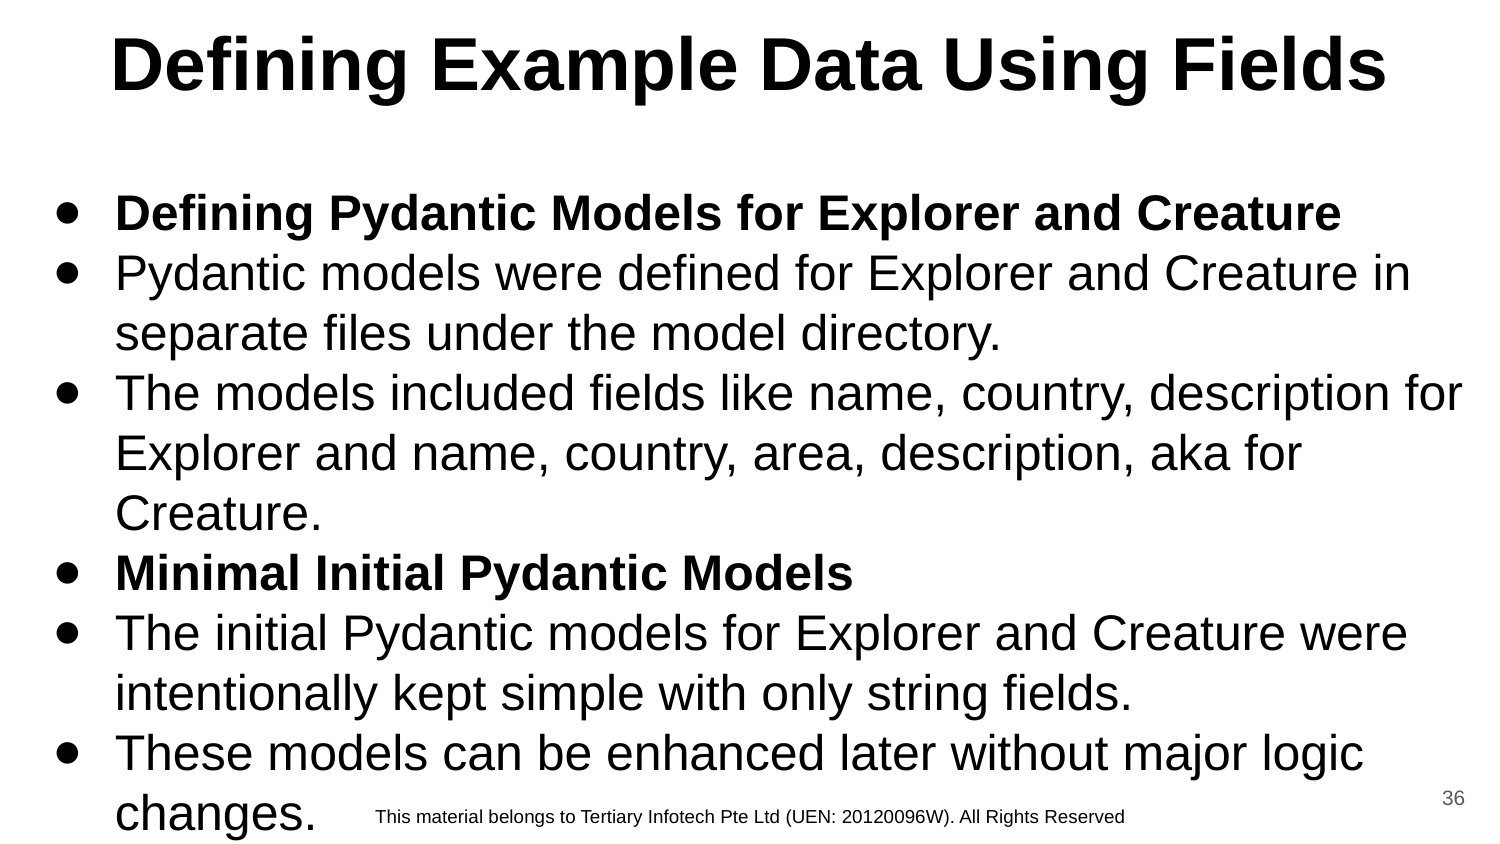

# Defining Example Data Using Fields

Defining Pydantic Models for Explorer and Creature
Pydantic models were defined for Explorer and Creature in separate files under the model directory.
The models included fields like name, country, description for Explorer and name, country, area, description, aka for Creature.
Minimal Initial Pydantic Models
The initial Pydantic models for Explorer and Creature were intentionally kept simple with only string fields.
These models can be enhanced later without major logic changes.
36